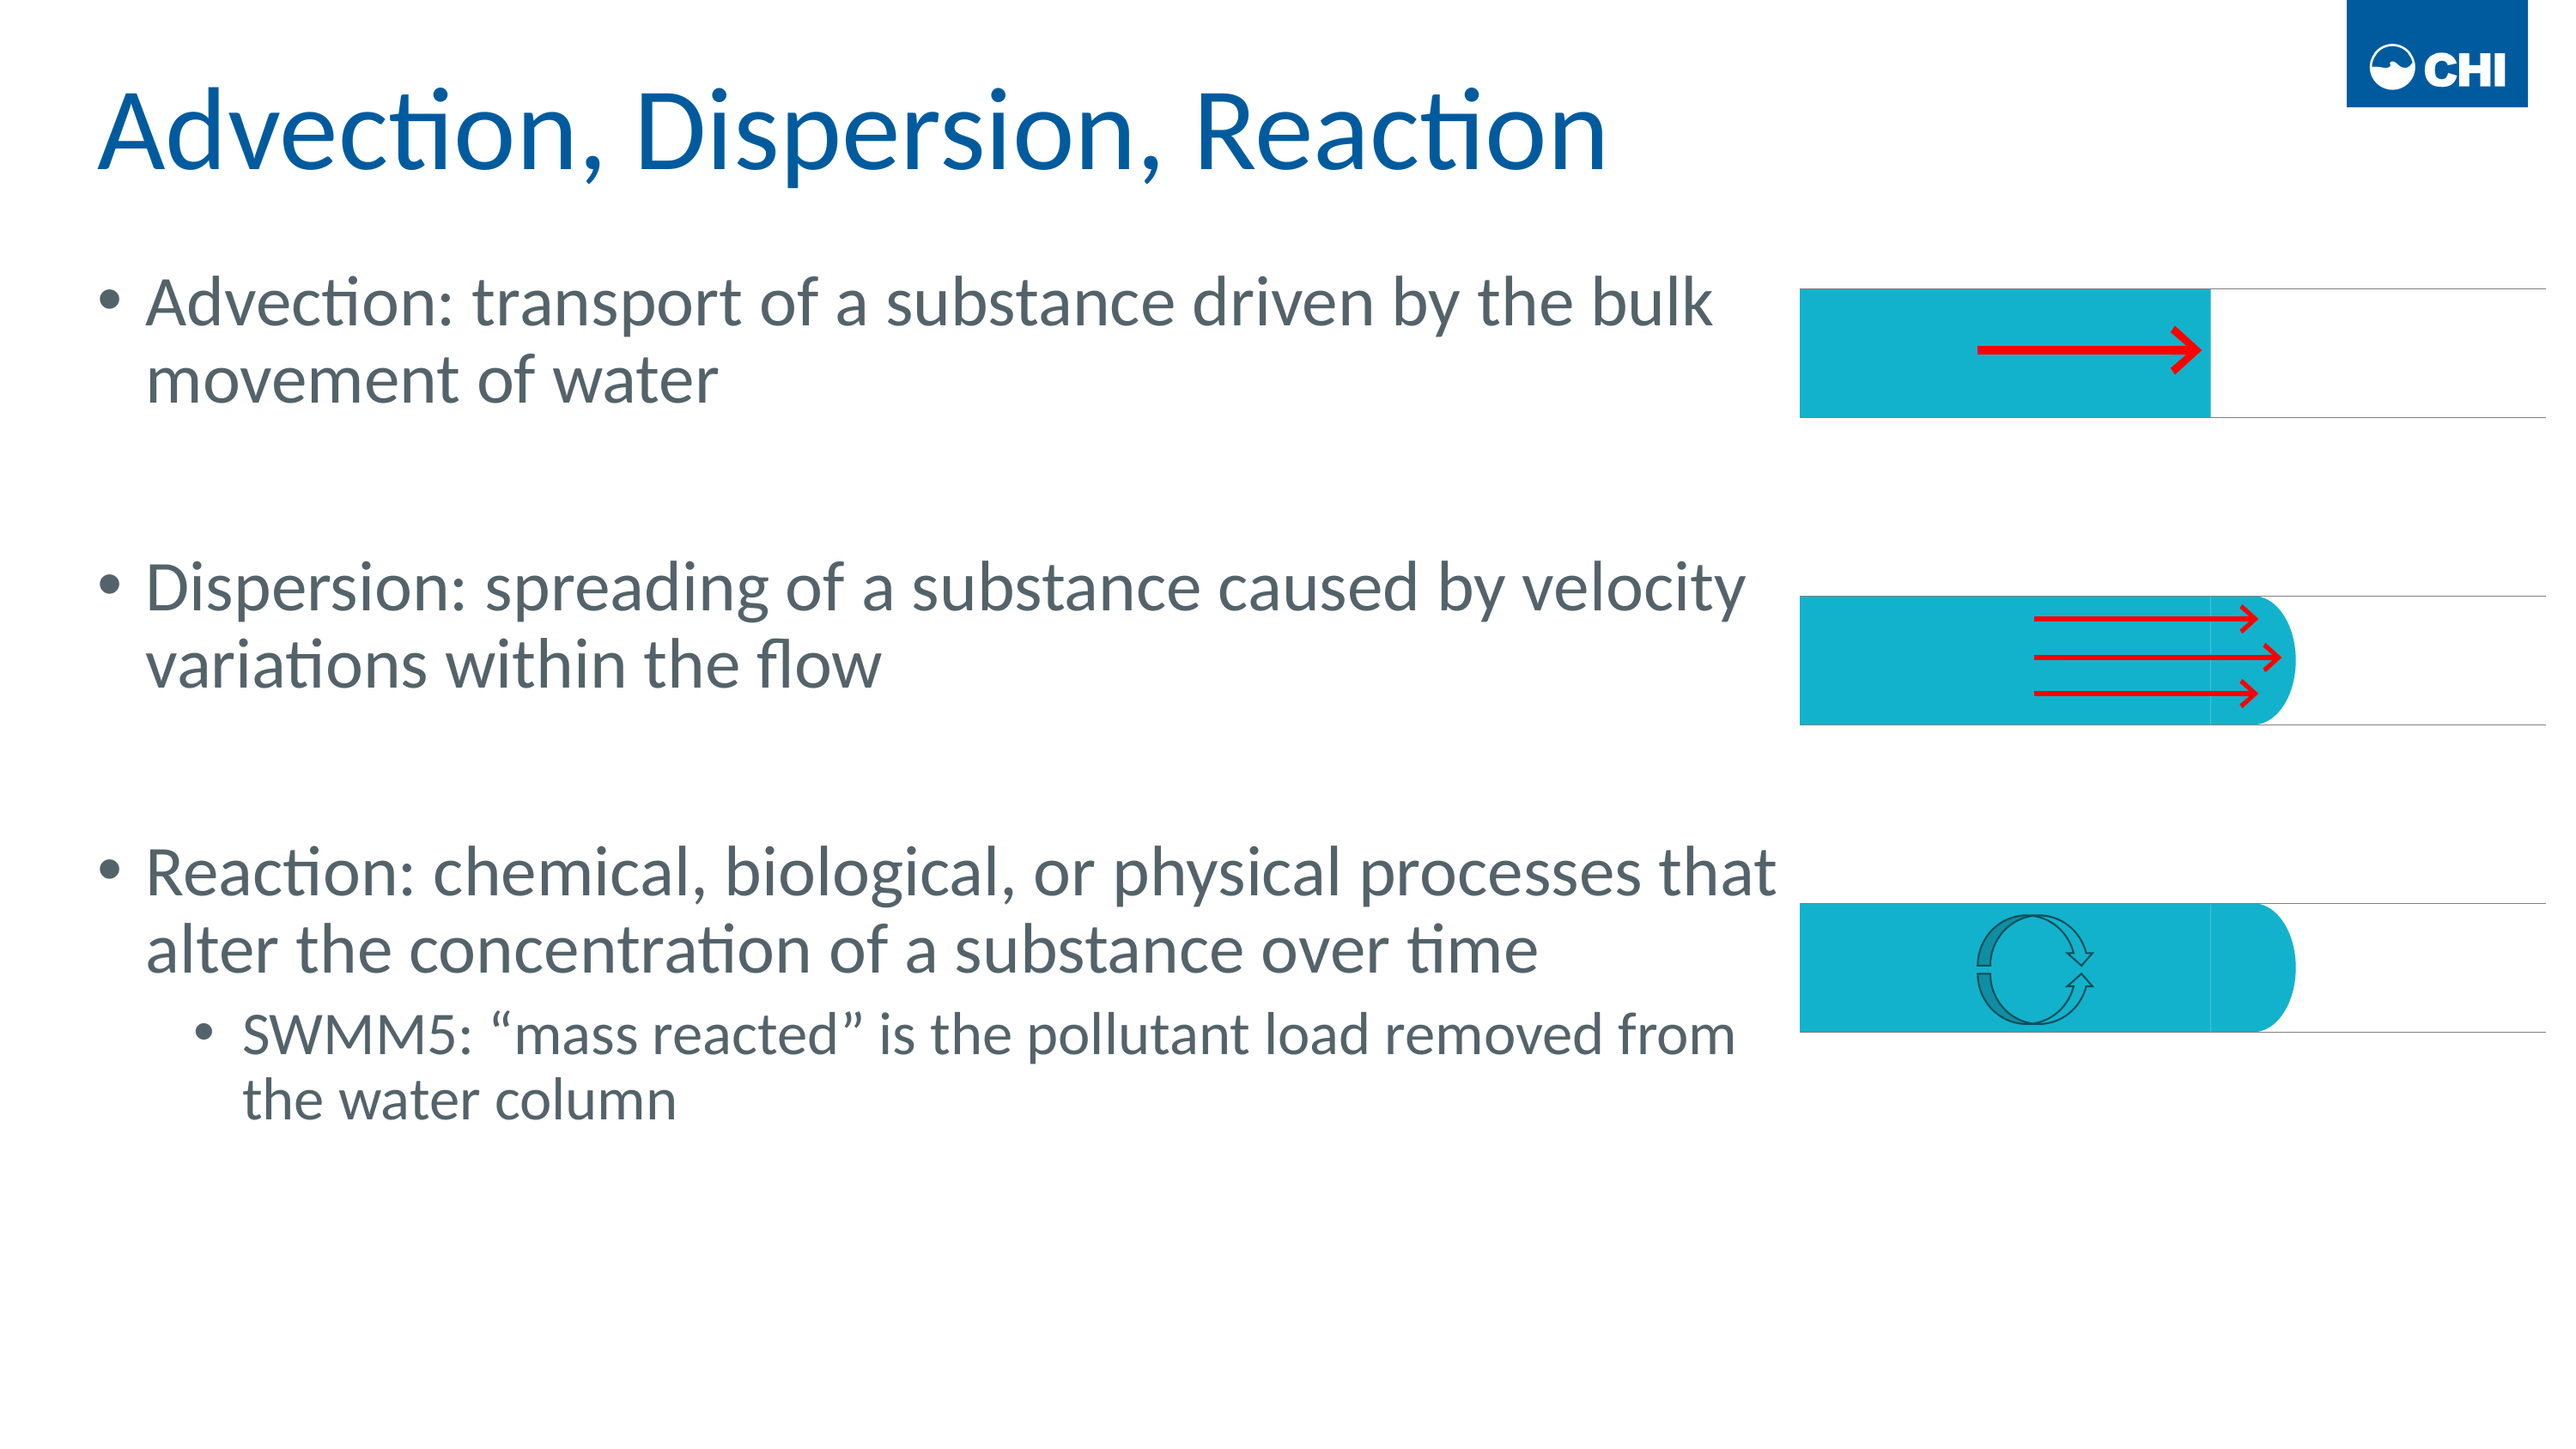

# Advection, Dispersion, Reaction
Advection: transport of a substance driven by the bulk movement of water

Dispersion: spreading of a substance caused by velocity variations within the flow

Reaction: chemical, biological, or physical processes that alter the concentration of a substance over time
SWMM5: “mass reacted” is the pollutant load removed from the water column